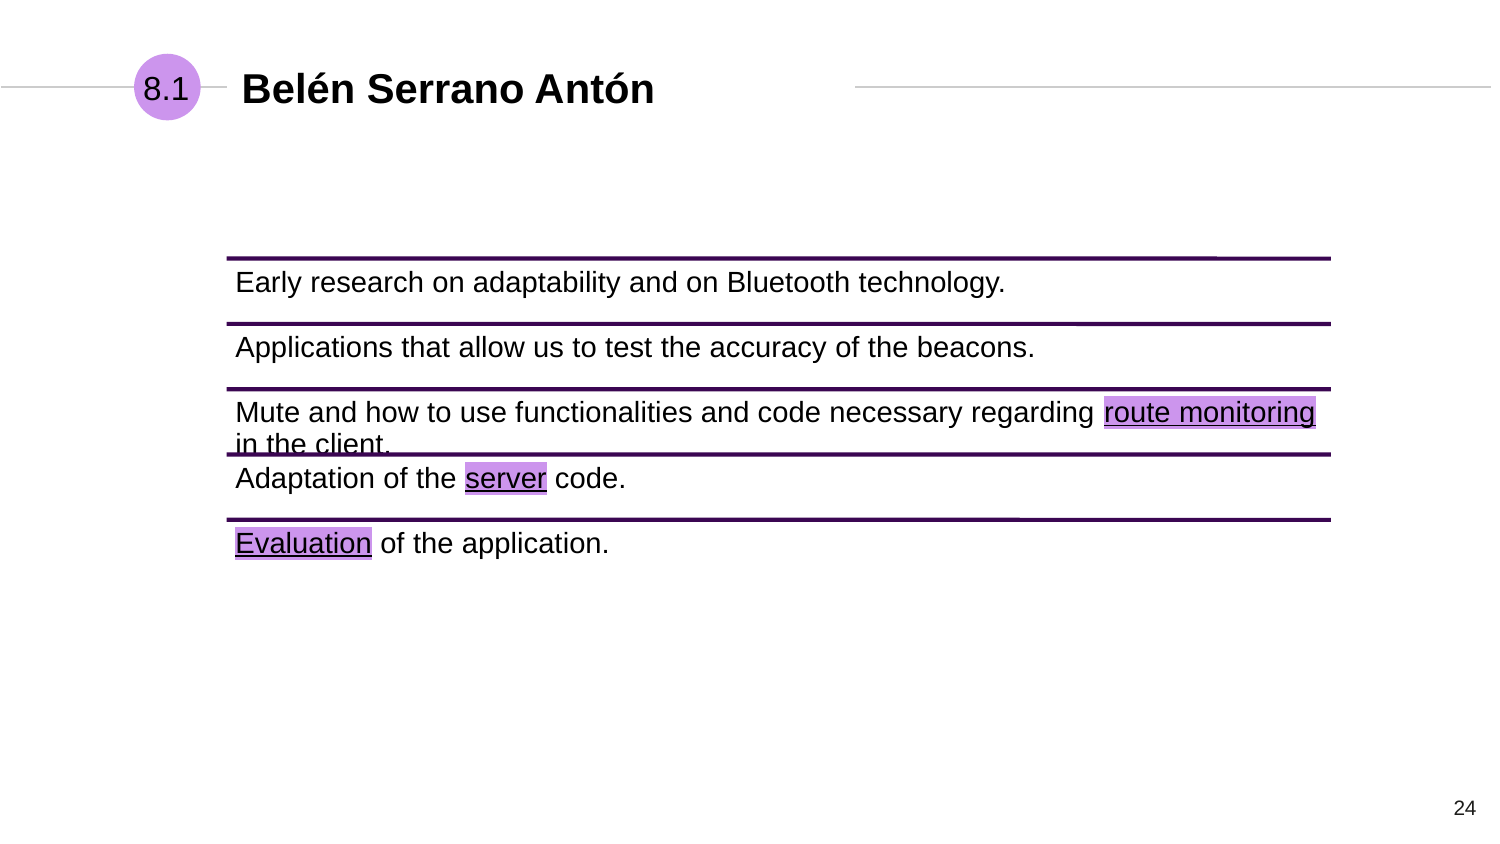

8.1
# Belén Serrano Antón
Early research on adaptability and on Bluetooth technology.
Applications that allow us to test the accuracy of the beacons.
Mute and how to use functionalities and code necessary regarding route monitoring in the client.
Adaptation of the server code.
Evaluation of the application.
24